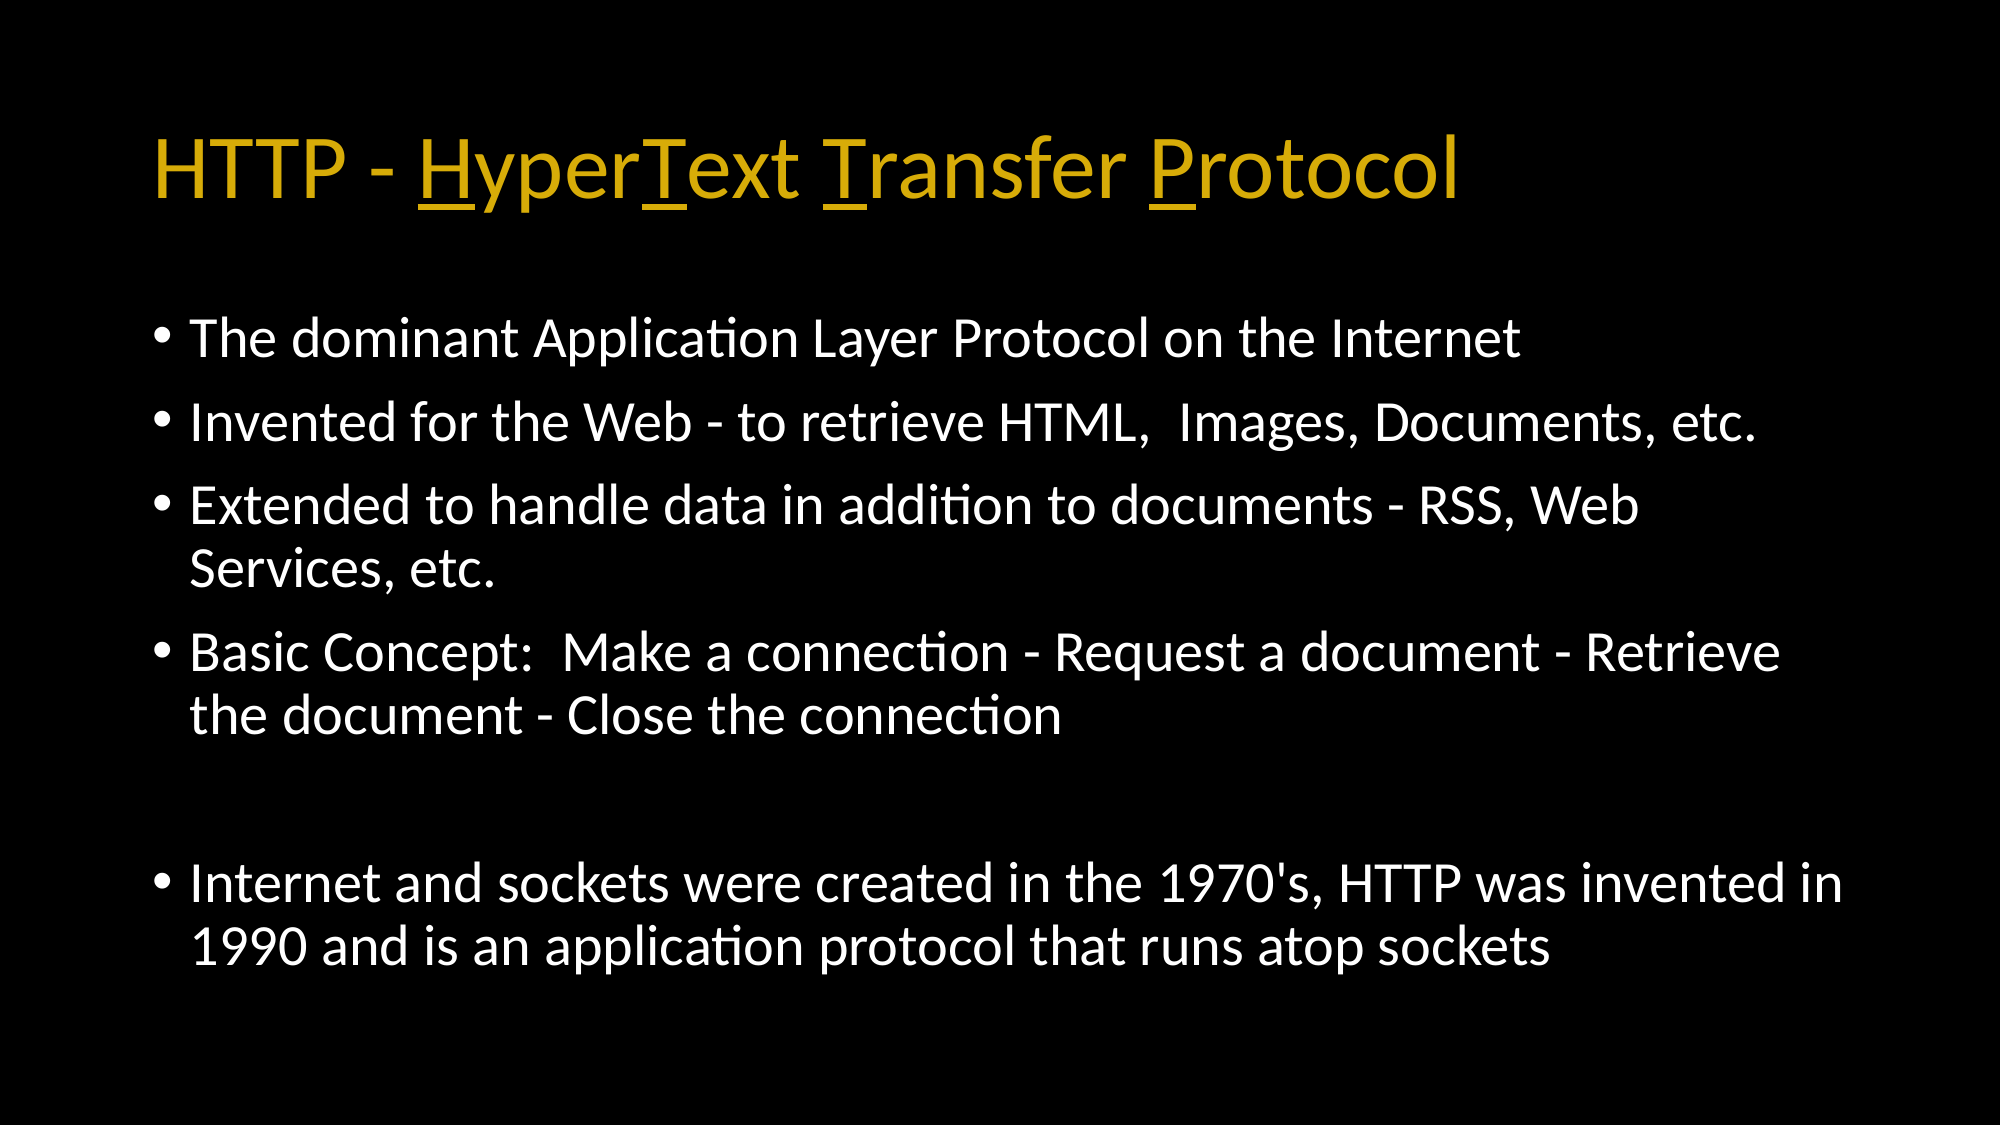

# HTTP - HyperText Transfer Protocol
The dominant Application Layer Protocol on the Internet
Invented for the Web - to retrieve HTML,  Images, Documents, etc.
Extended to handle data in addition to documents - RSS, Web Services, etc.
Basic Concept:  Make a connection - Request a document - Retrieve the document - Close the connection

Internet and sockets were created in the 1970's, HTTP was invented in 1990 and is an application protocol that runs atop sockets